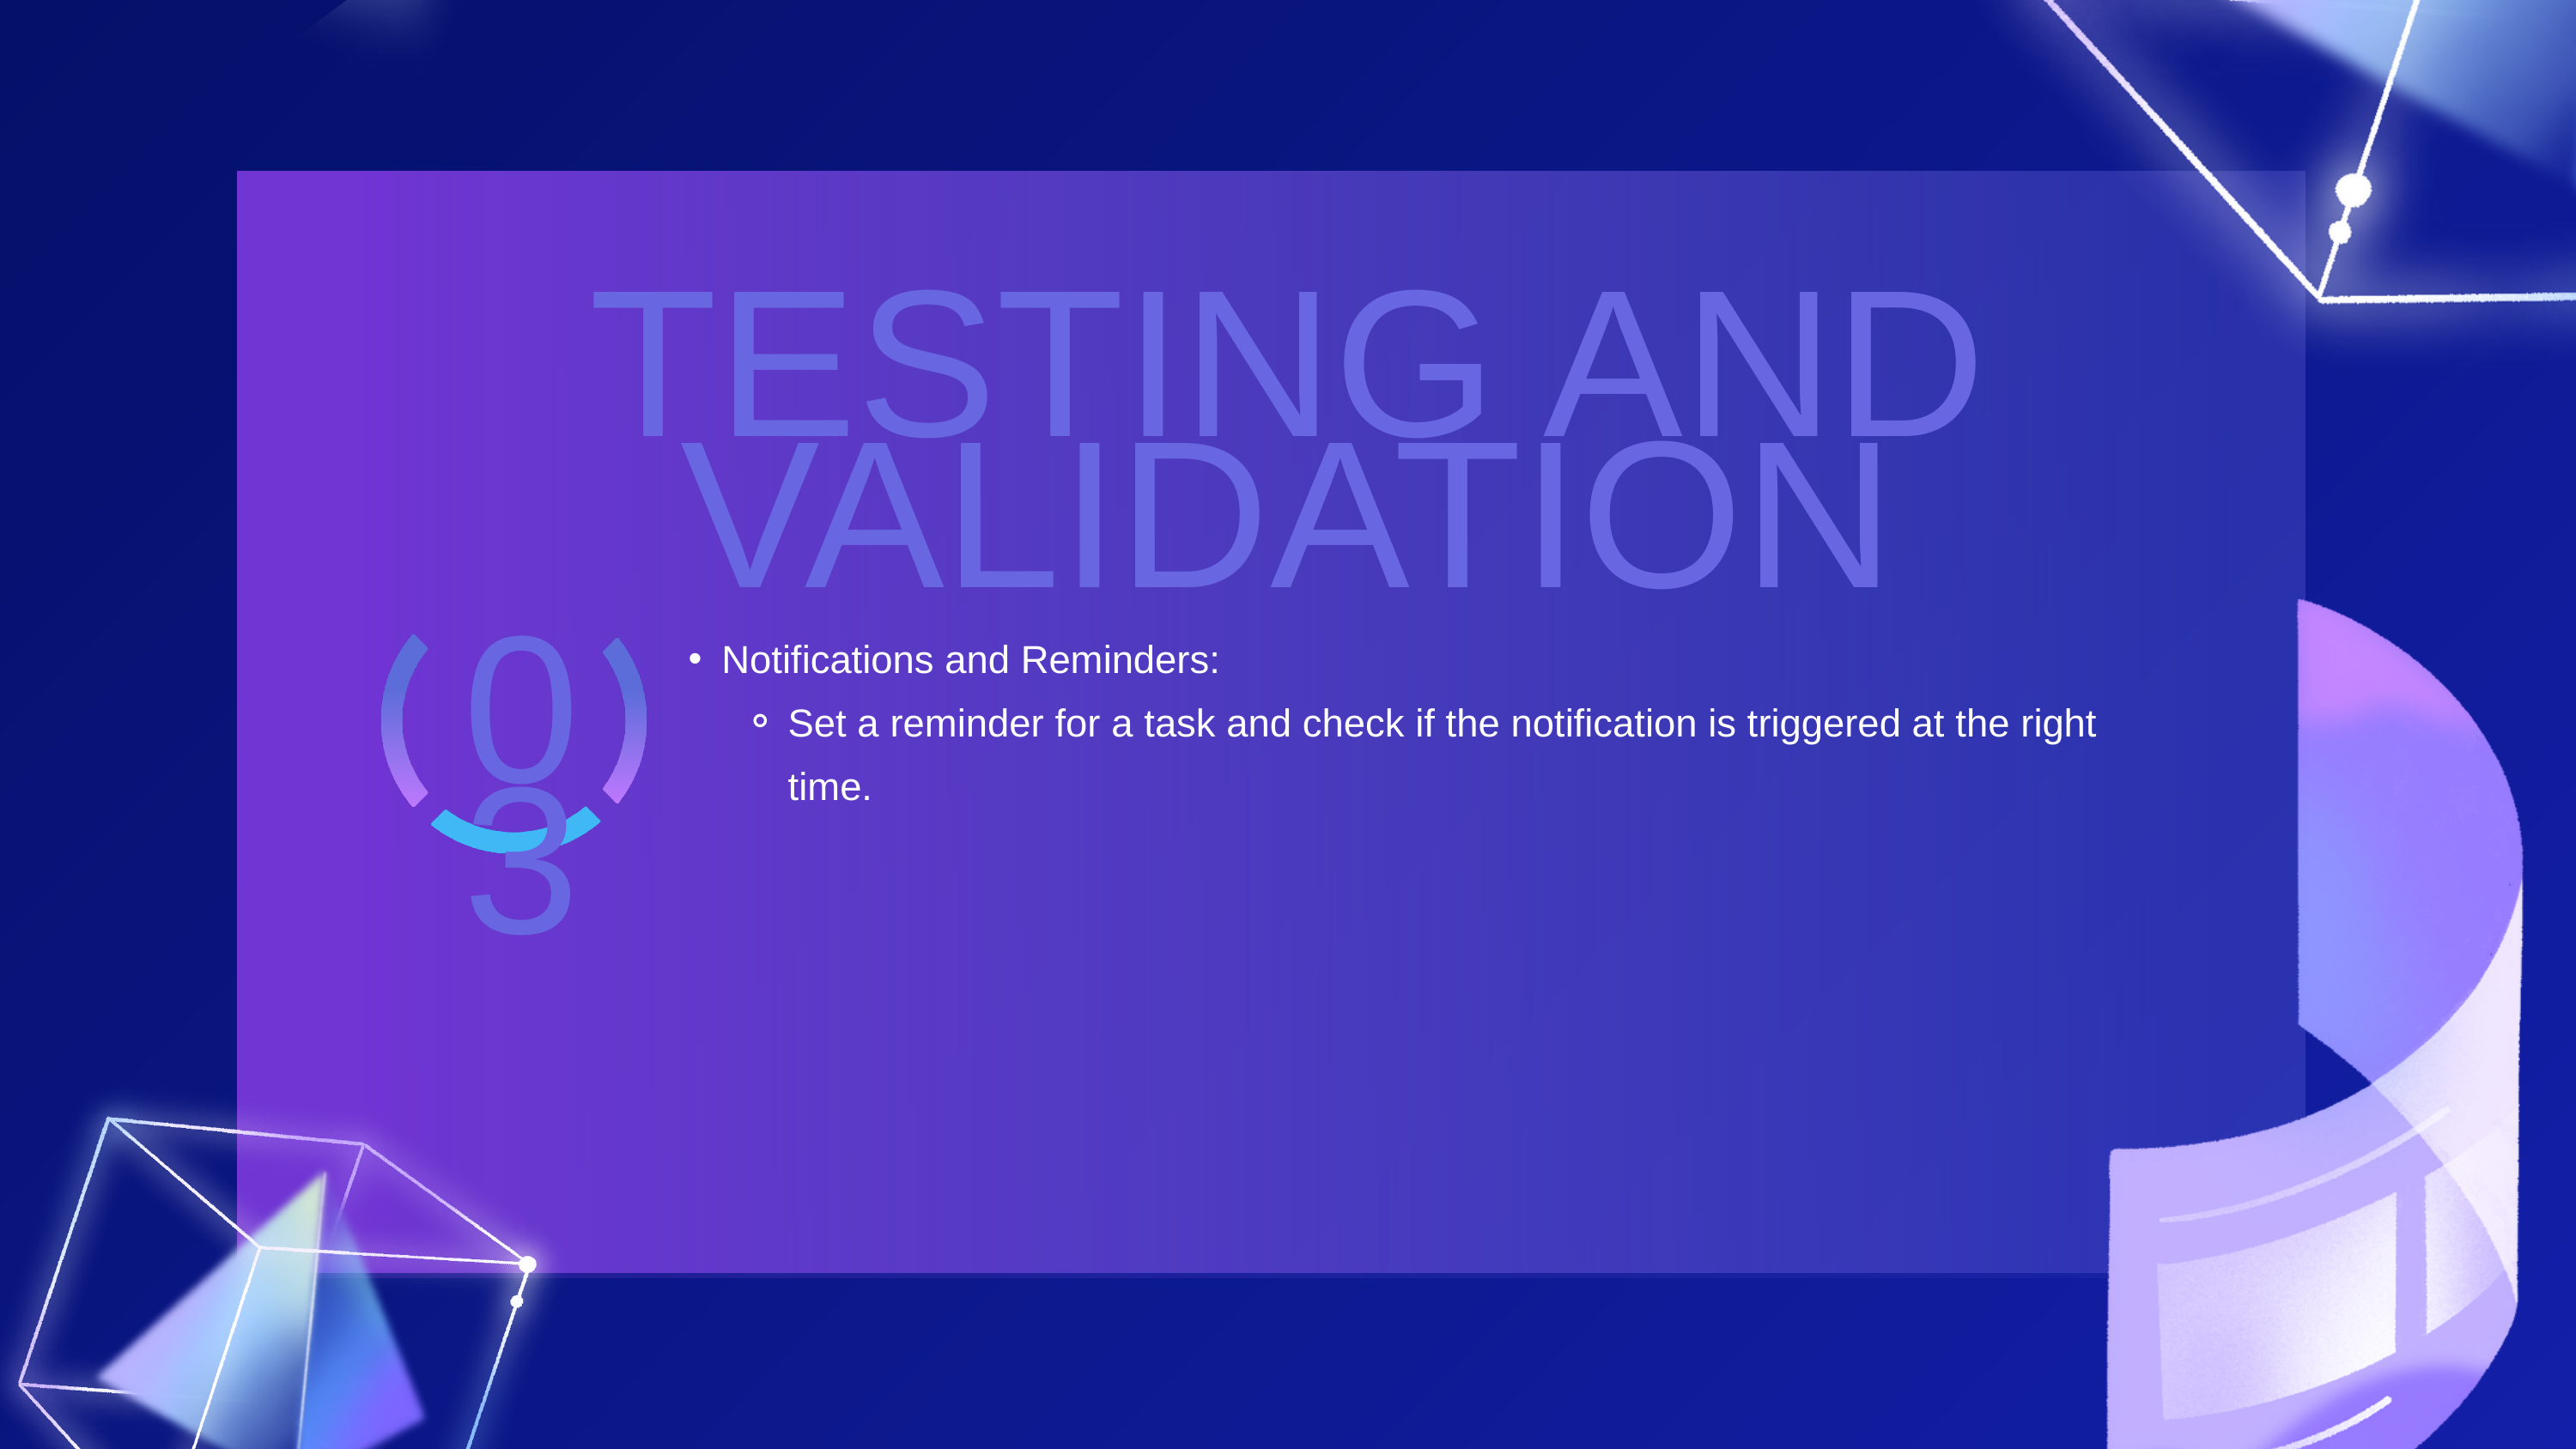

TESTING AND VALIDATION

Notifications and Reminders:
Set a reminder for a task and check if the notification is triggered at the right time.

03